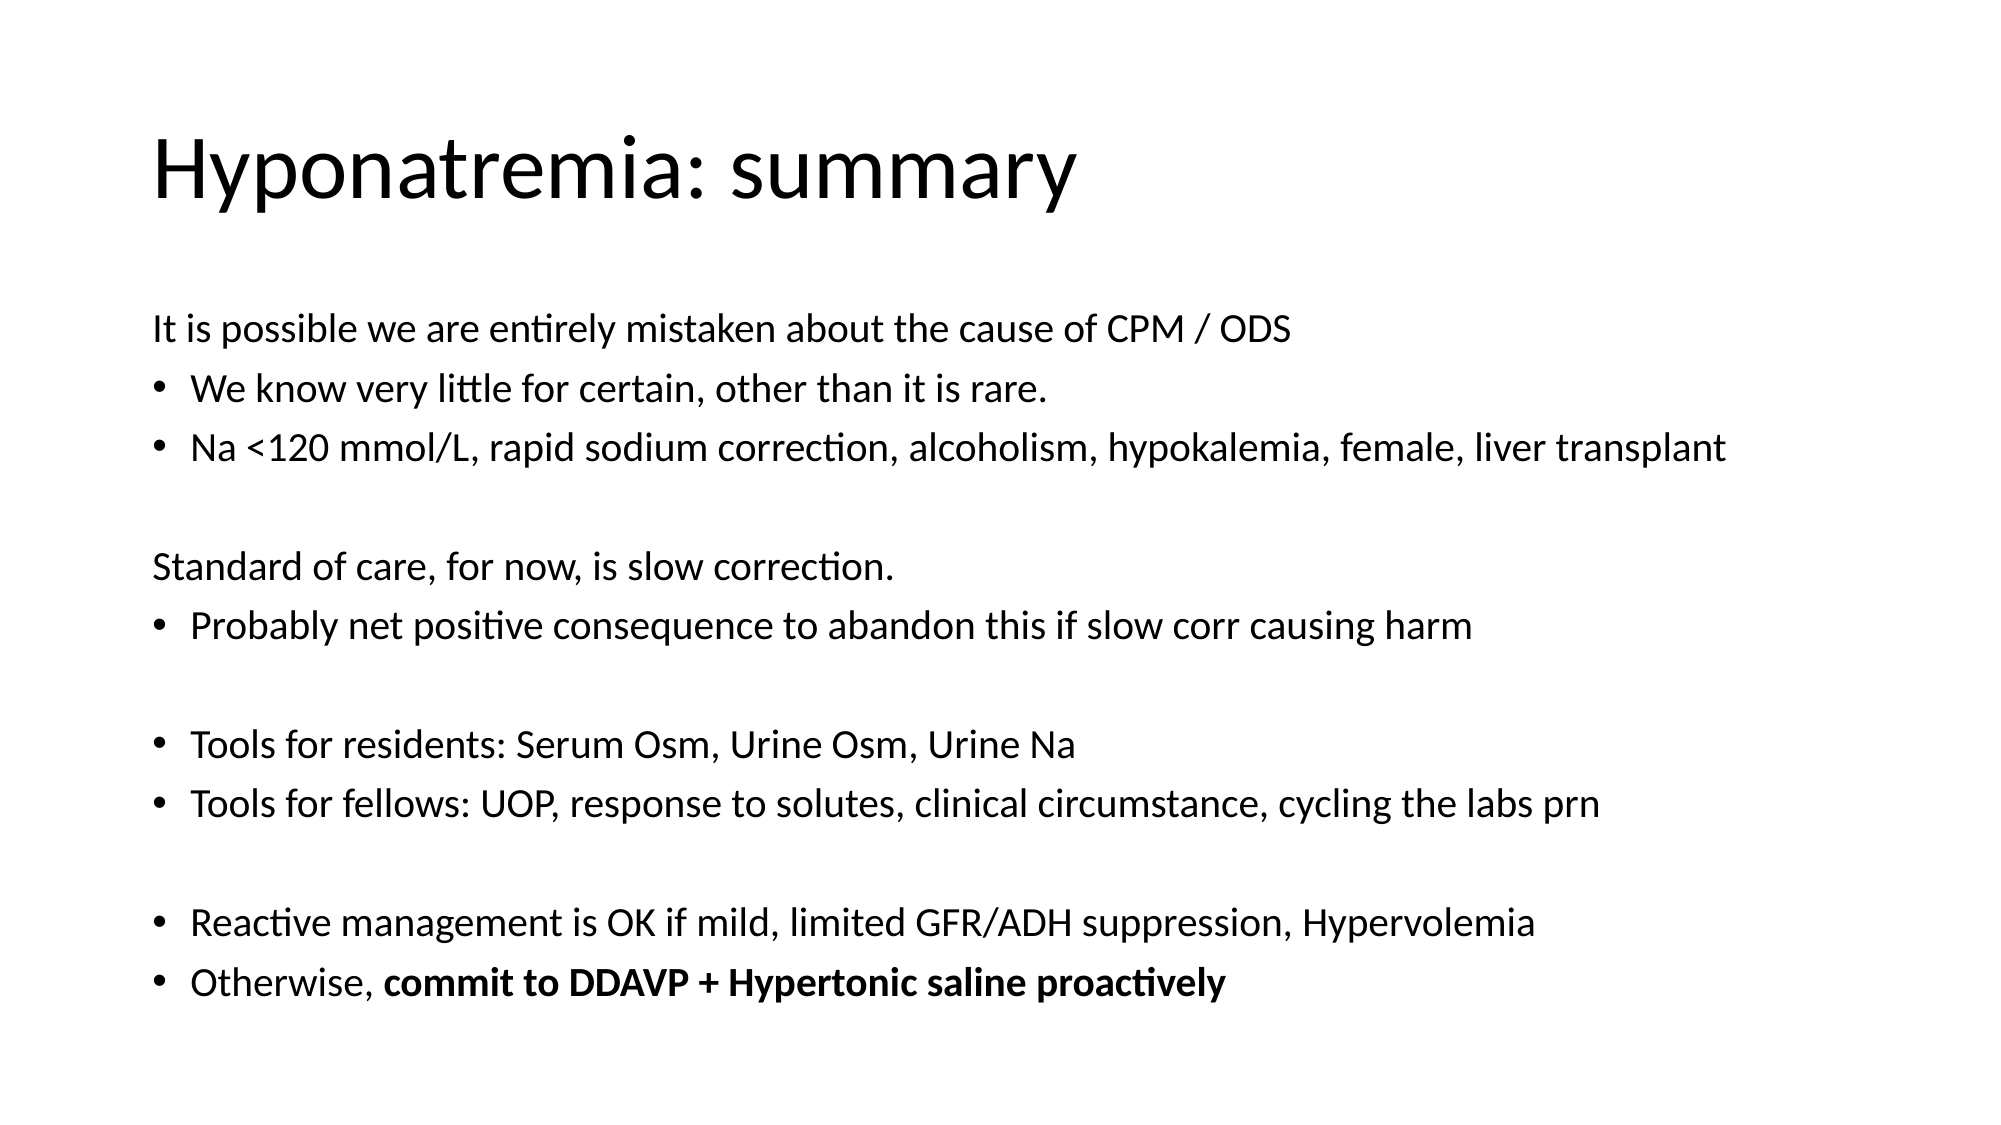

# Hyponatremia: summary
It is possible we are entirely mistaken about the cause of CPM / ODS
We know very little for certain, other than it is rare.
Na <120 mmol/L, rapid sodium correction, alcoholism, hypokalemia, female, liver transplant

Standard of care, for now, is slow correction.
Probably net positive consequence to abandon this if slow corr causing harm

Tools for residents: Serum Osm, Urine Osm, Urine Na
Tools for fellows: UOP, response to solutes, clinical circumstance, cycling the labs prn

Reactive management is OK if mild, limited GFR/ADH suppression, Hypervolemia
Otherwise, commit to DDAVP + Hypertonic saline proactively